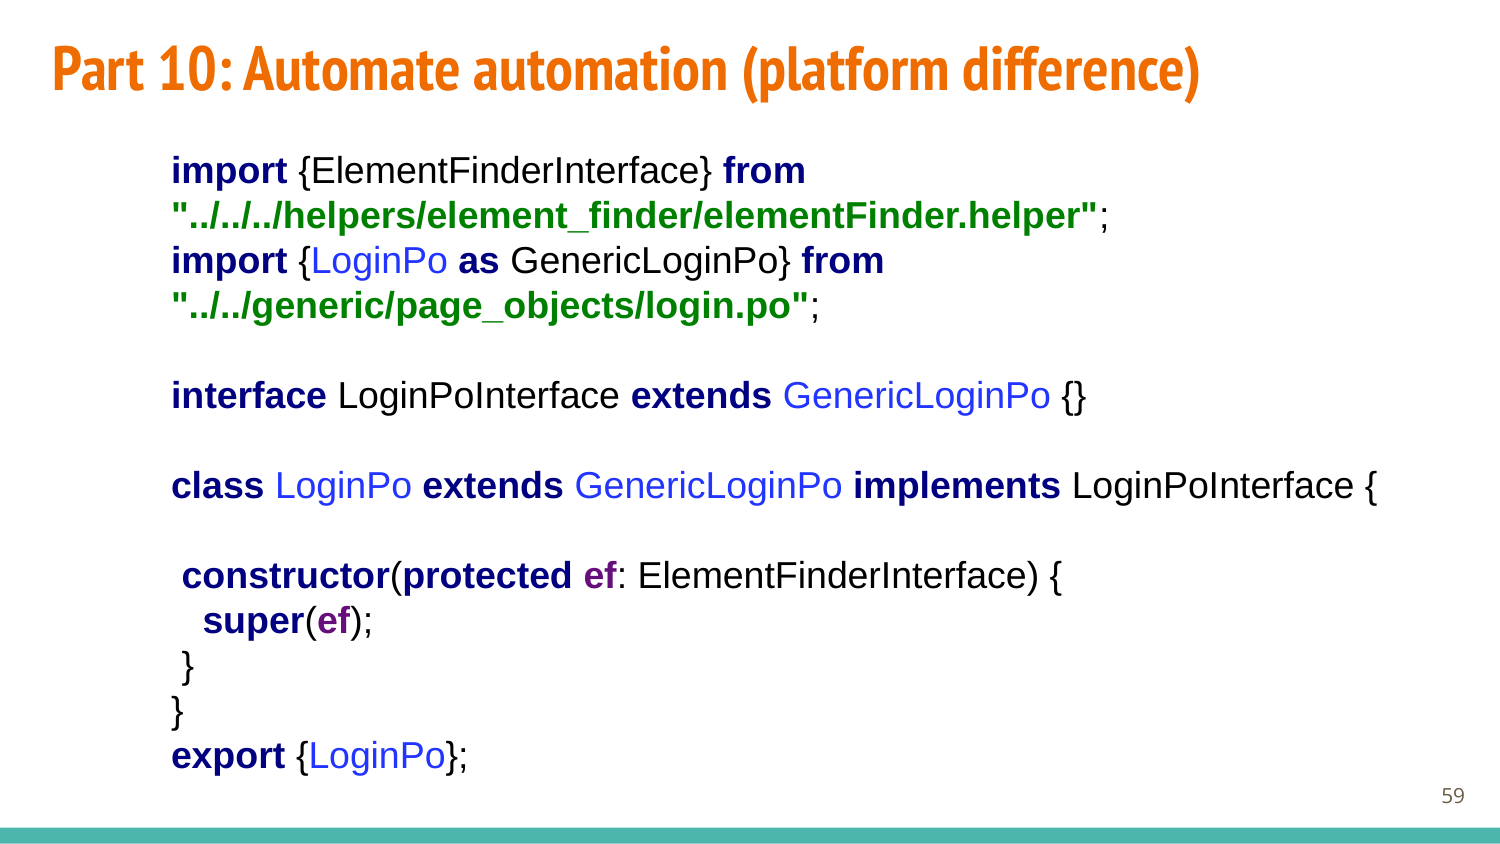

# Part 10: Automate automation (platform difference)
import {ElementFinderInterface} from "../../../helpers/element_finder/elementFinder.helper";
import {LoginPo as GenericLoginPo} from "../../generic/page_objects/login.po";

interface LoginPoInterface extends GenericLoginPo {}

class LoginPo extends GenericLoginPo implements LoginPoInterface {

 constructor(protected ef: ElementFinderInterface) {
   super(ef);
 }
}
export {LoginPo};
59